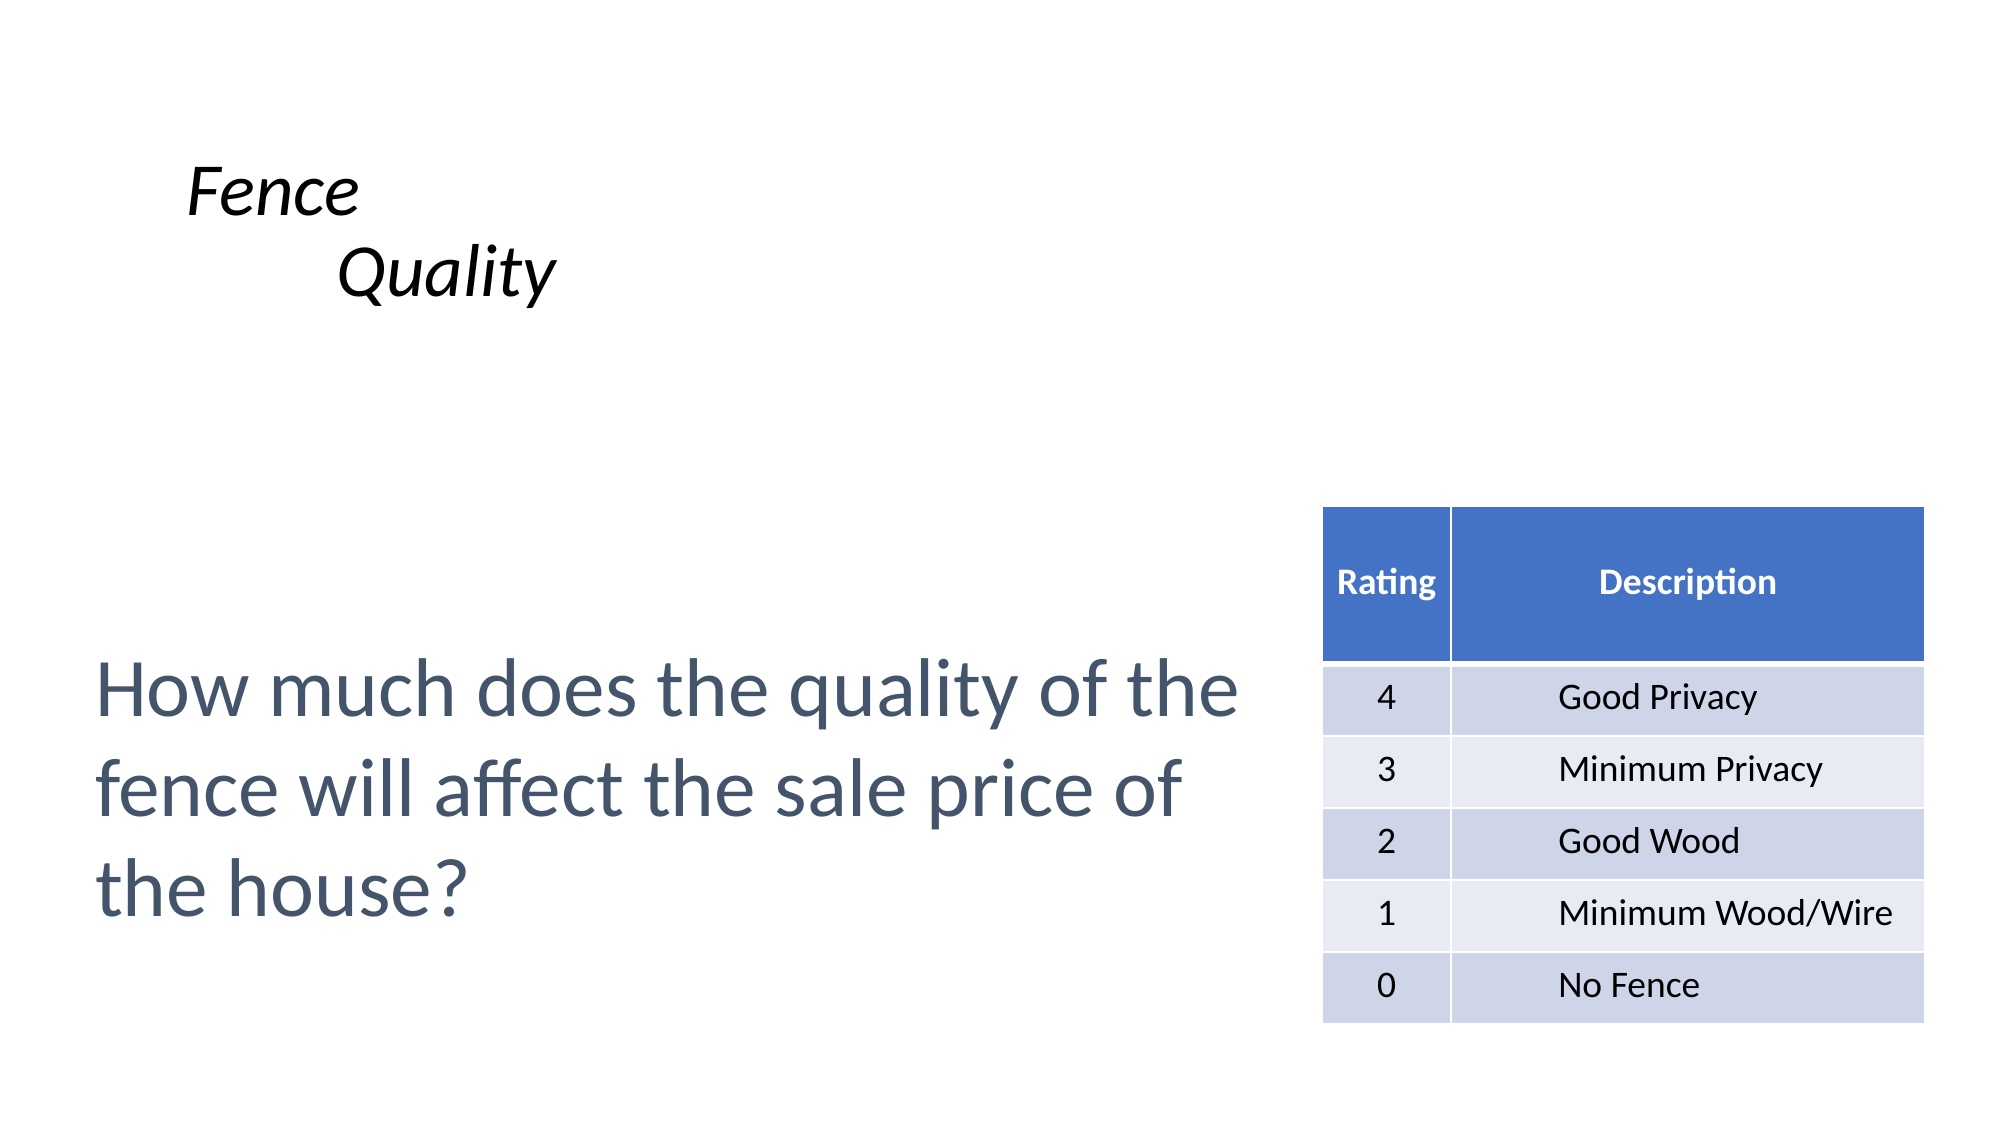

# Fence Quality
How much does the quality of the fence will affect the sale price of the house?
| Rating | Description |
| --- | --- |
| 4 | Good Privacy |
| 3 | Minimum Privacy |
| 2 | Good Wood |
| 1 | Minimum Wood/Wire |
| 0 | No Fence |